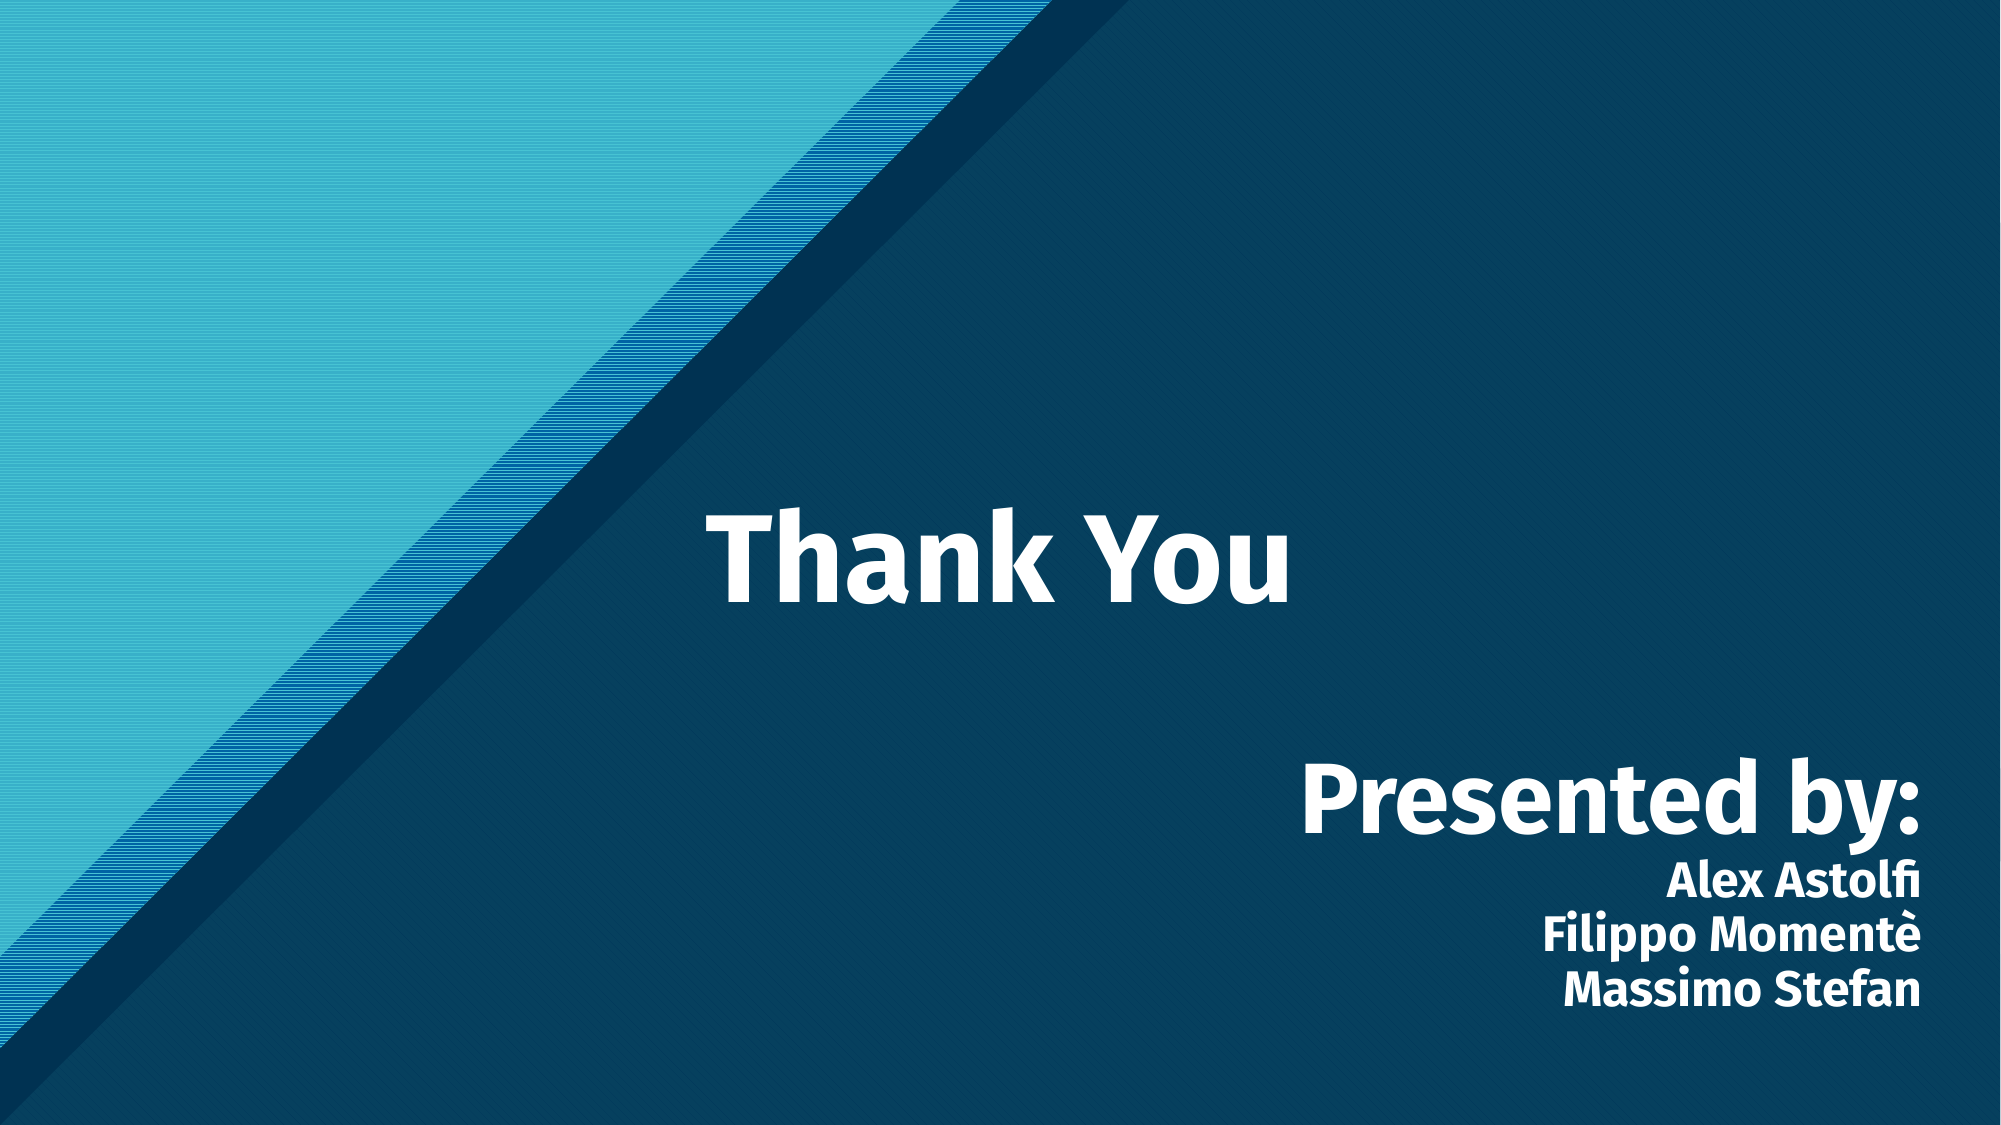

# Thank You
Presented by:
Alex Astolfi
Filippo Momentè
Massimo Stefan